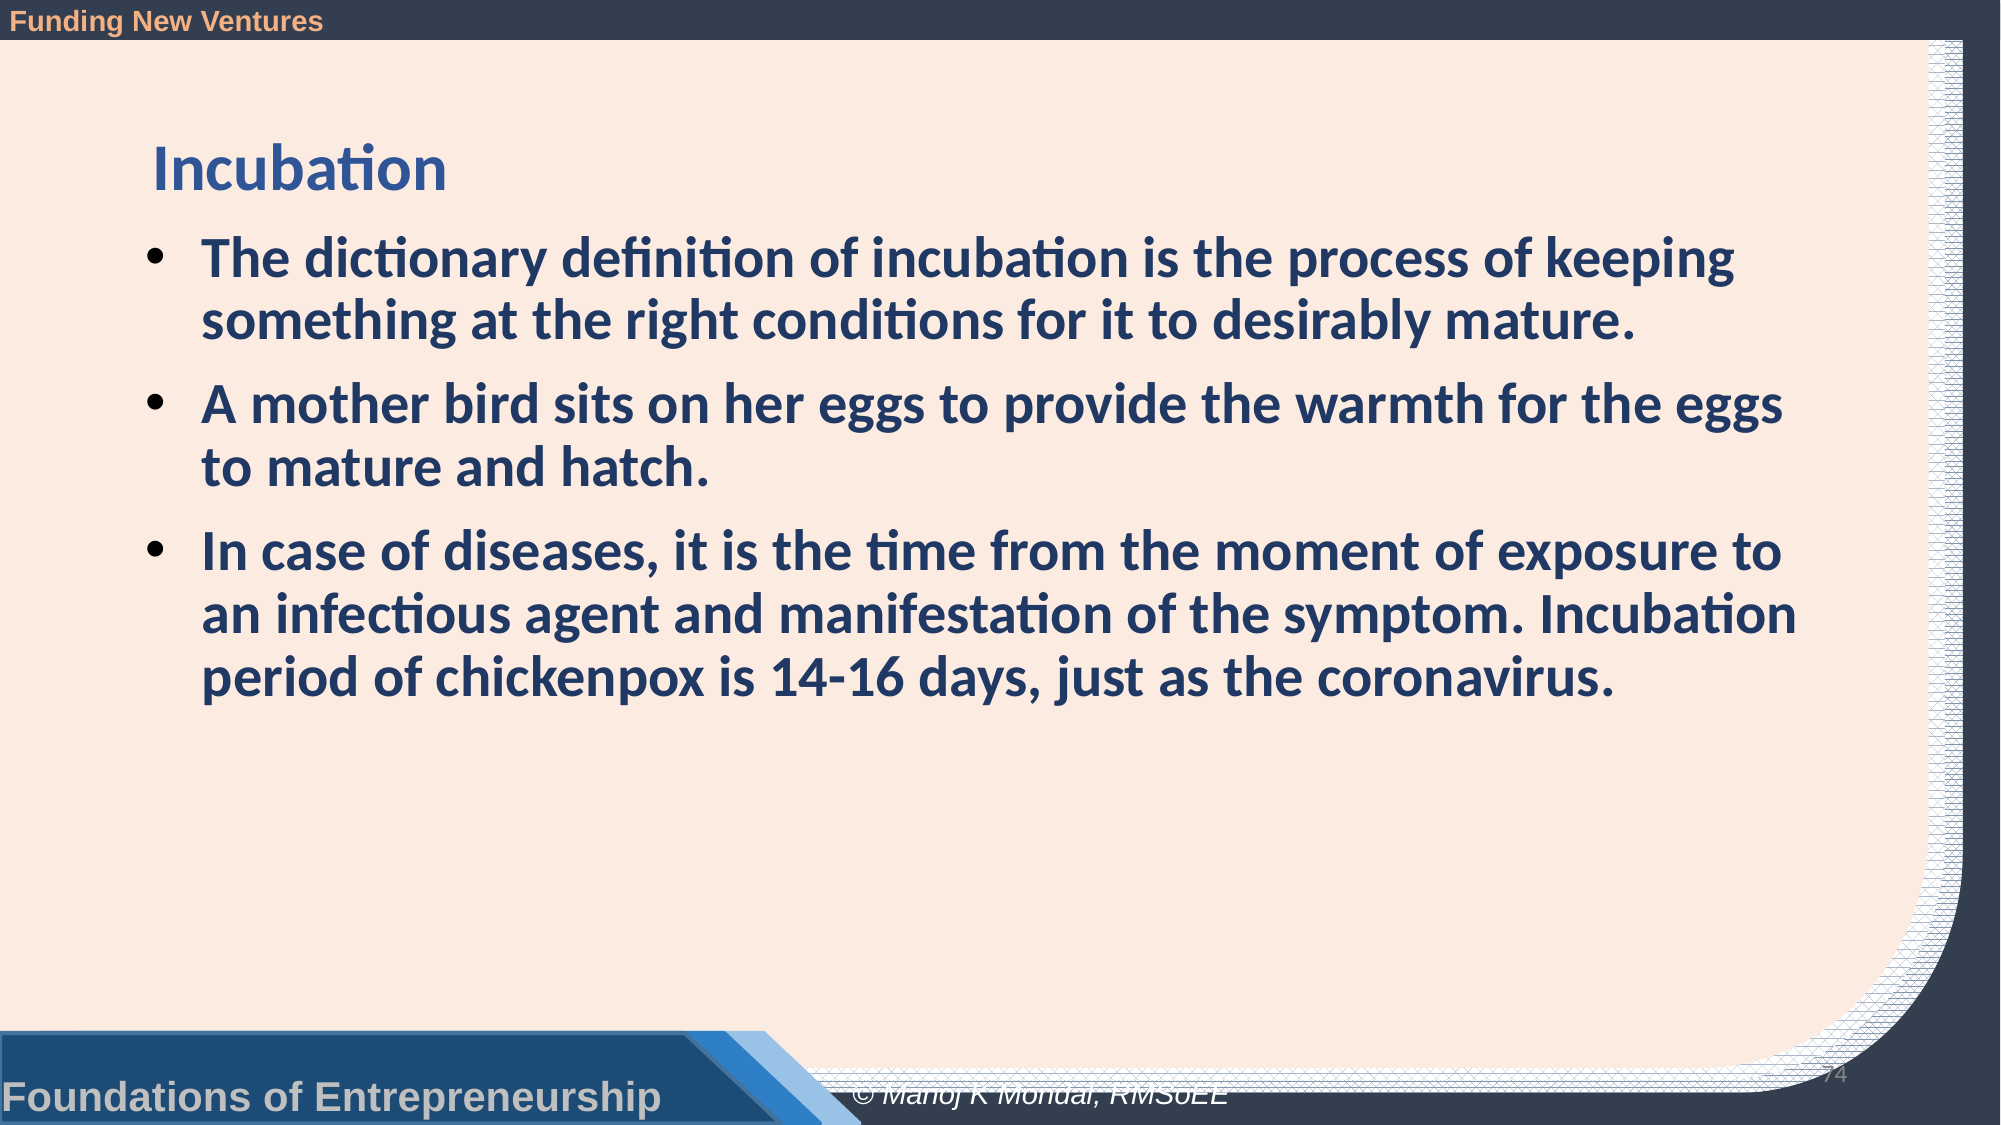

# Incubation
The dictionary definition of incubation is the process of keeping something at the right conditions for it to desirably mature.
A mother bird sits on her eggs to provide the warmth for the eggs to mature and hatch.
In case of diseases, it is the time from the moment of exposure to an infectious agent and manifestation of the symptom. Incubation period of chickenpox is 14-16 days, just as the coronavirus.
74